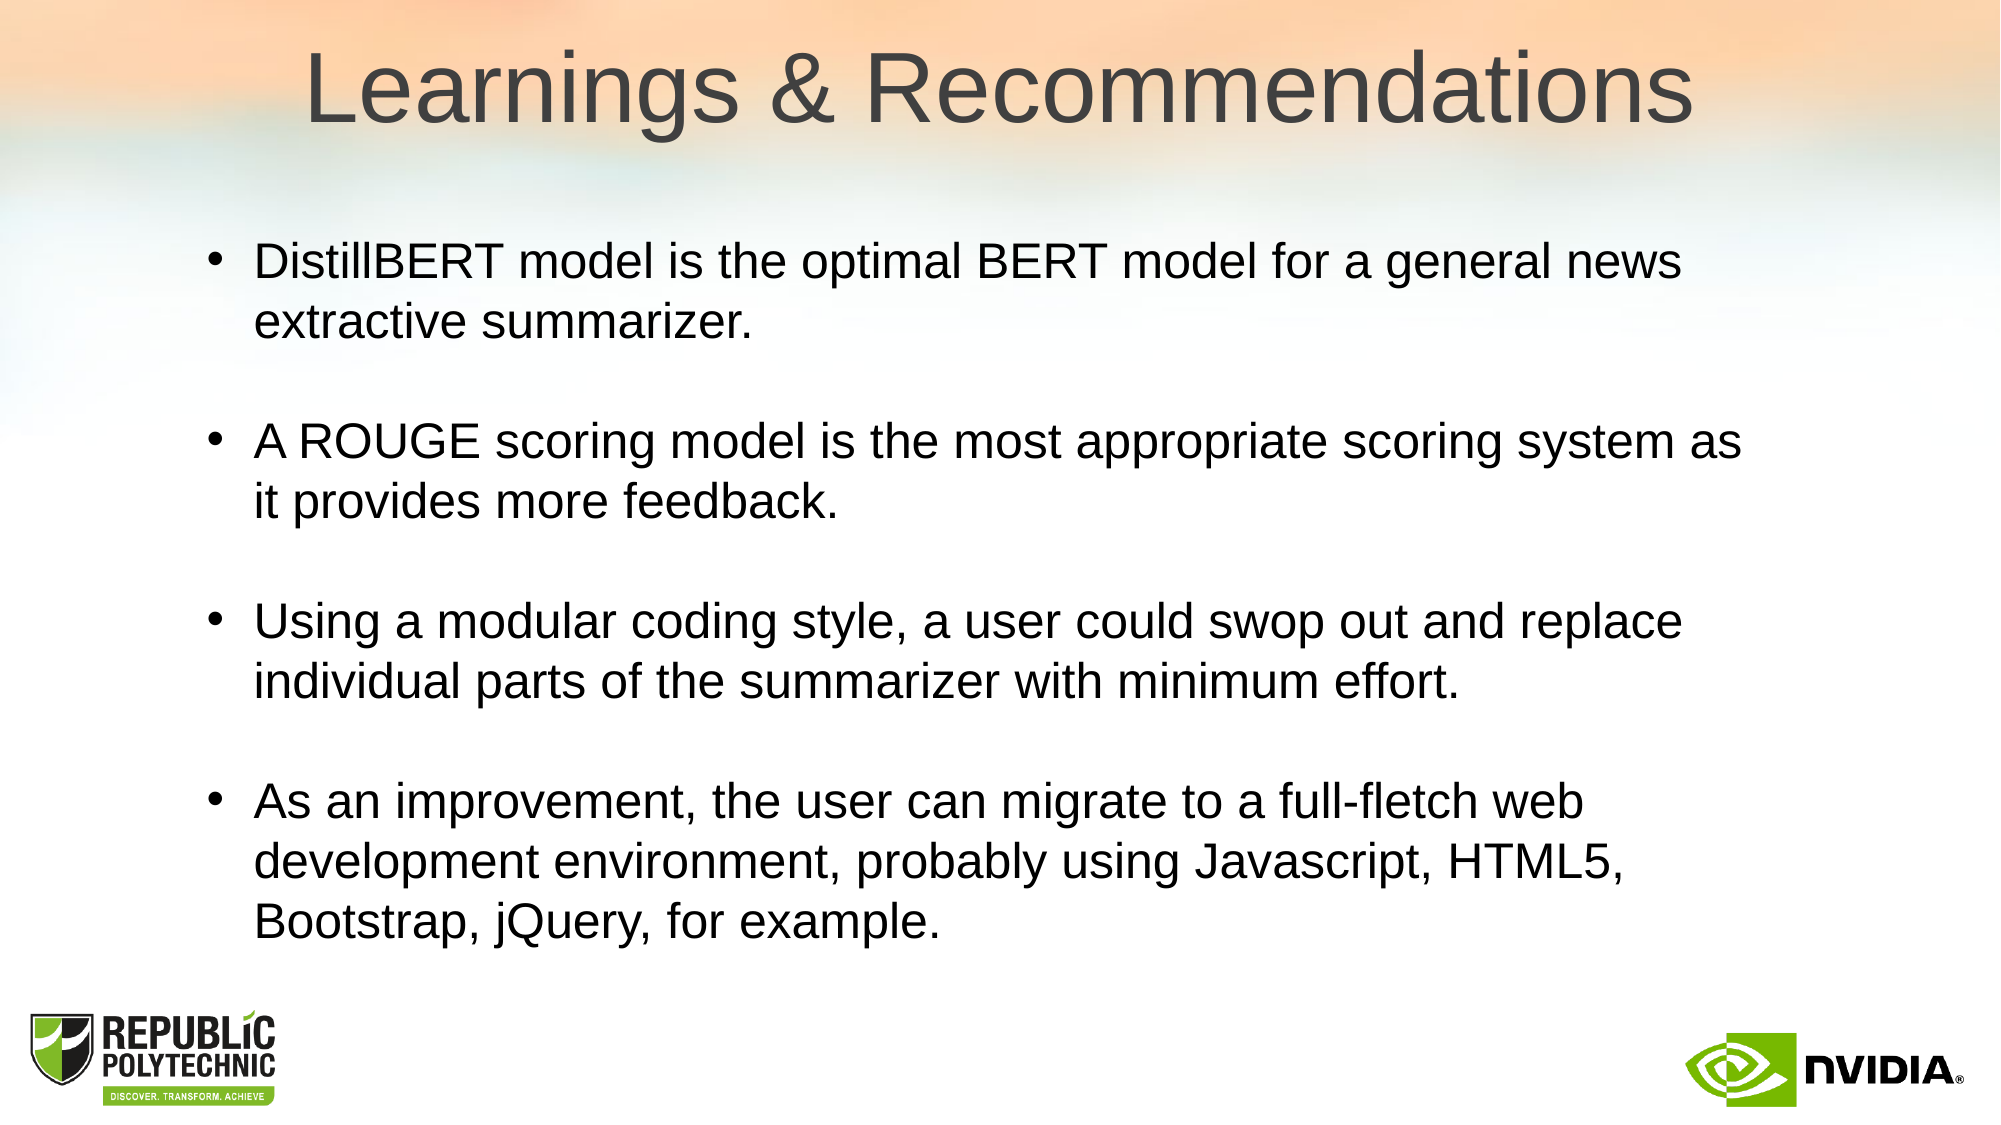

Learnings & Recommendations
DistillBERT model is the optimal BERT model for a general news extractive summarizer.

A ROUGE scoring model is the most appropriate scoring system as it provides more feedback.

Using a modular coding style, a user could swop out and replace individual parts of the summarizer with minimum effort.

As an improvement, the user can migrate to a full-fletch web development environment, probably using Javascript, HTML5, Bootstrap, jQuery, for example.